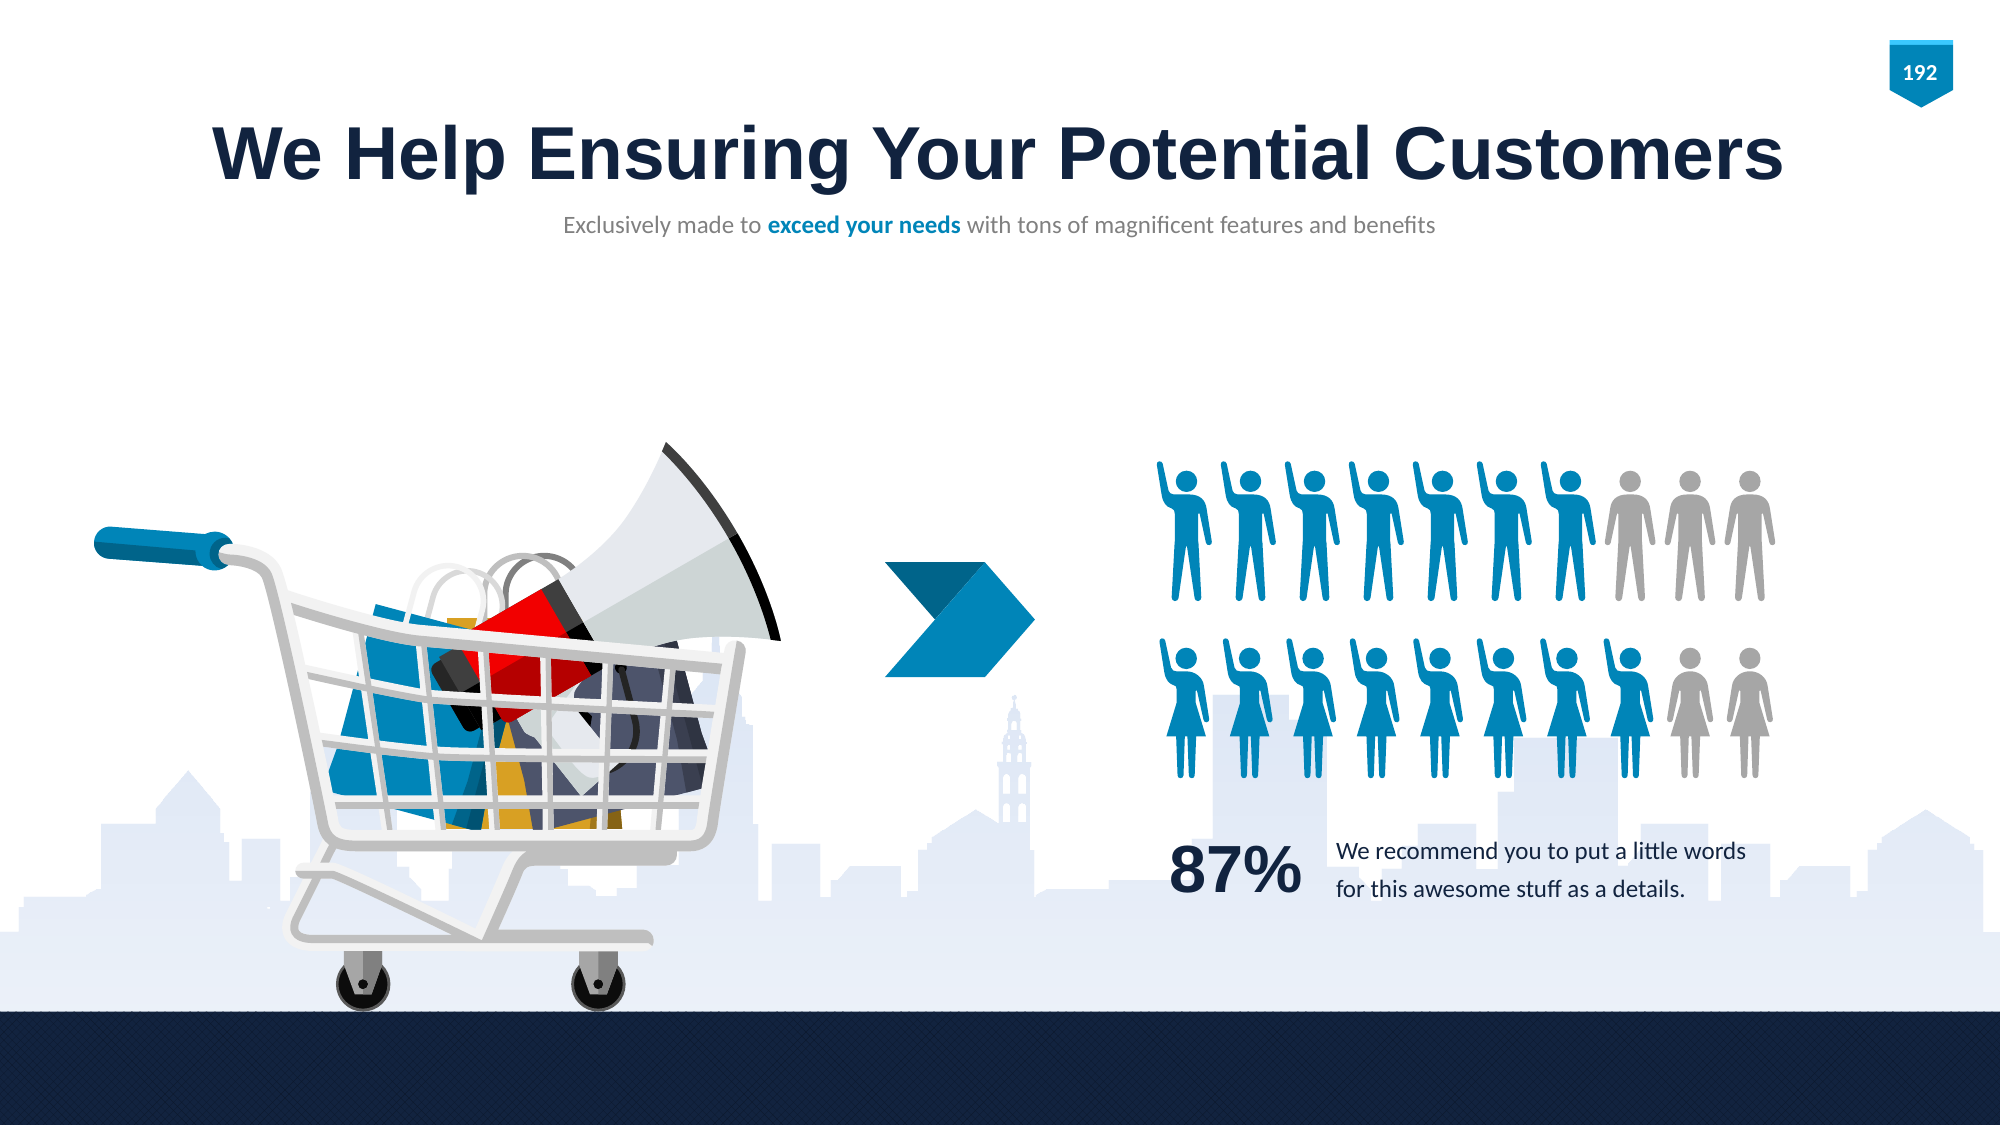

# We Help Ensuring Your Potential Customers
Exclusively made to exceed your needs with tons of magnificent features and benefits

87%
We recommend you to put a little words for this awesome stuff as a details.